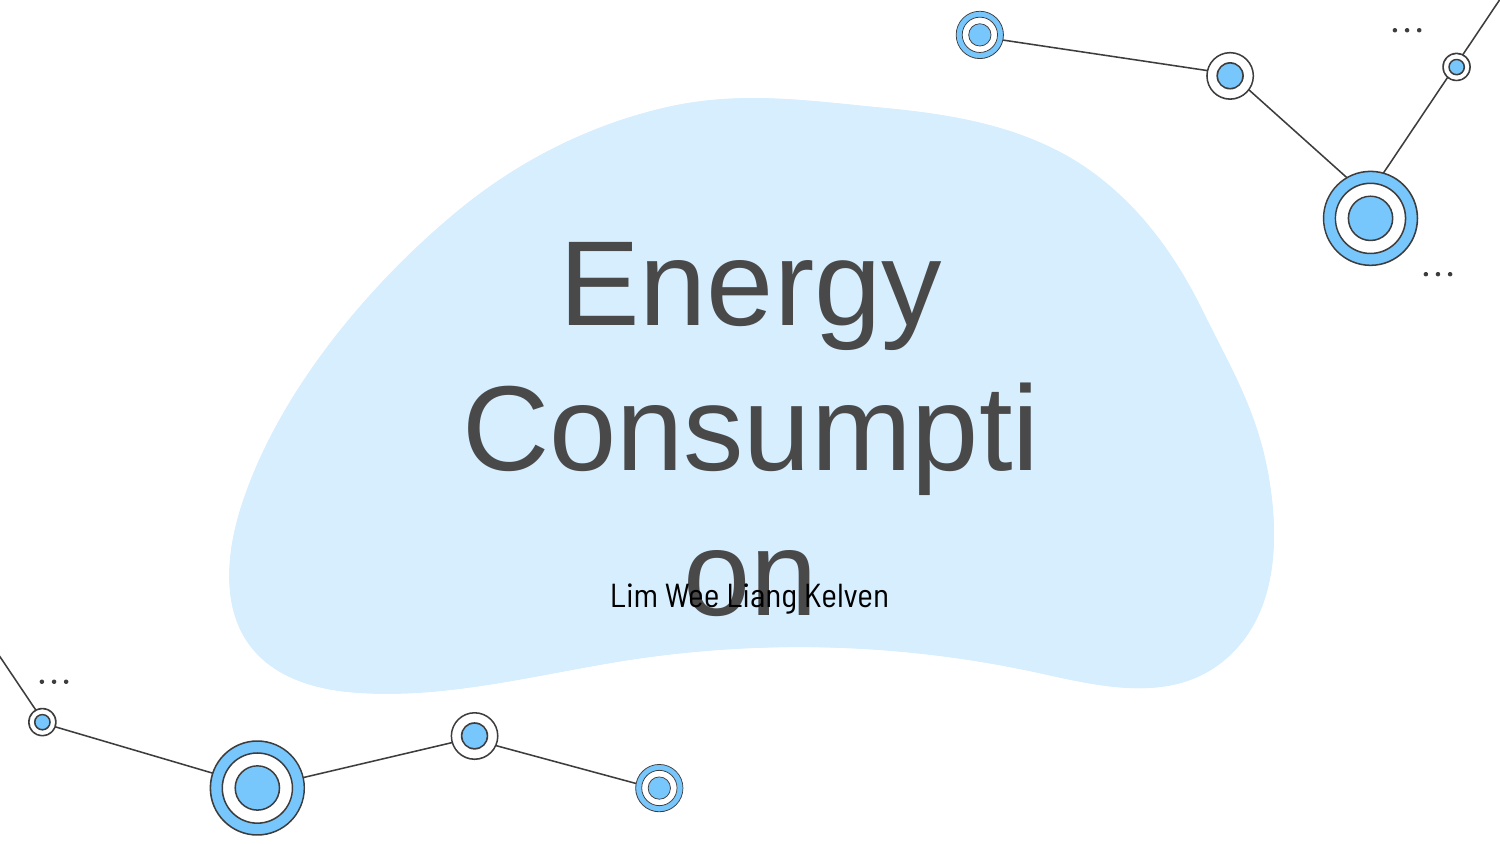

# Energy Consumption
Lim Wee Liang Kelven